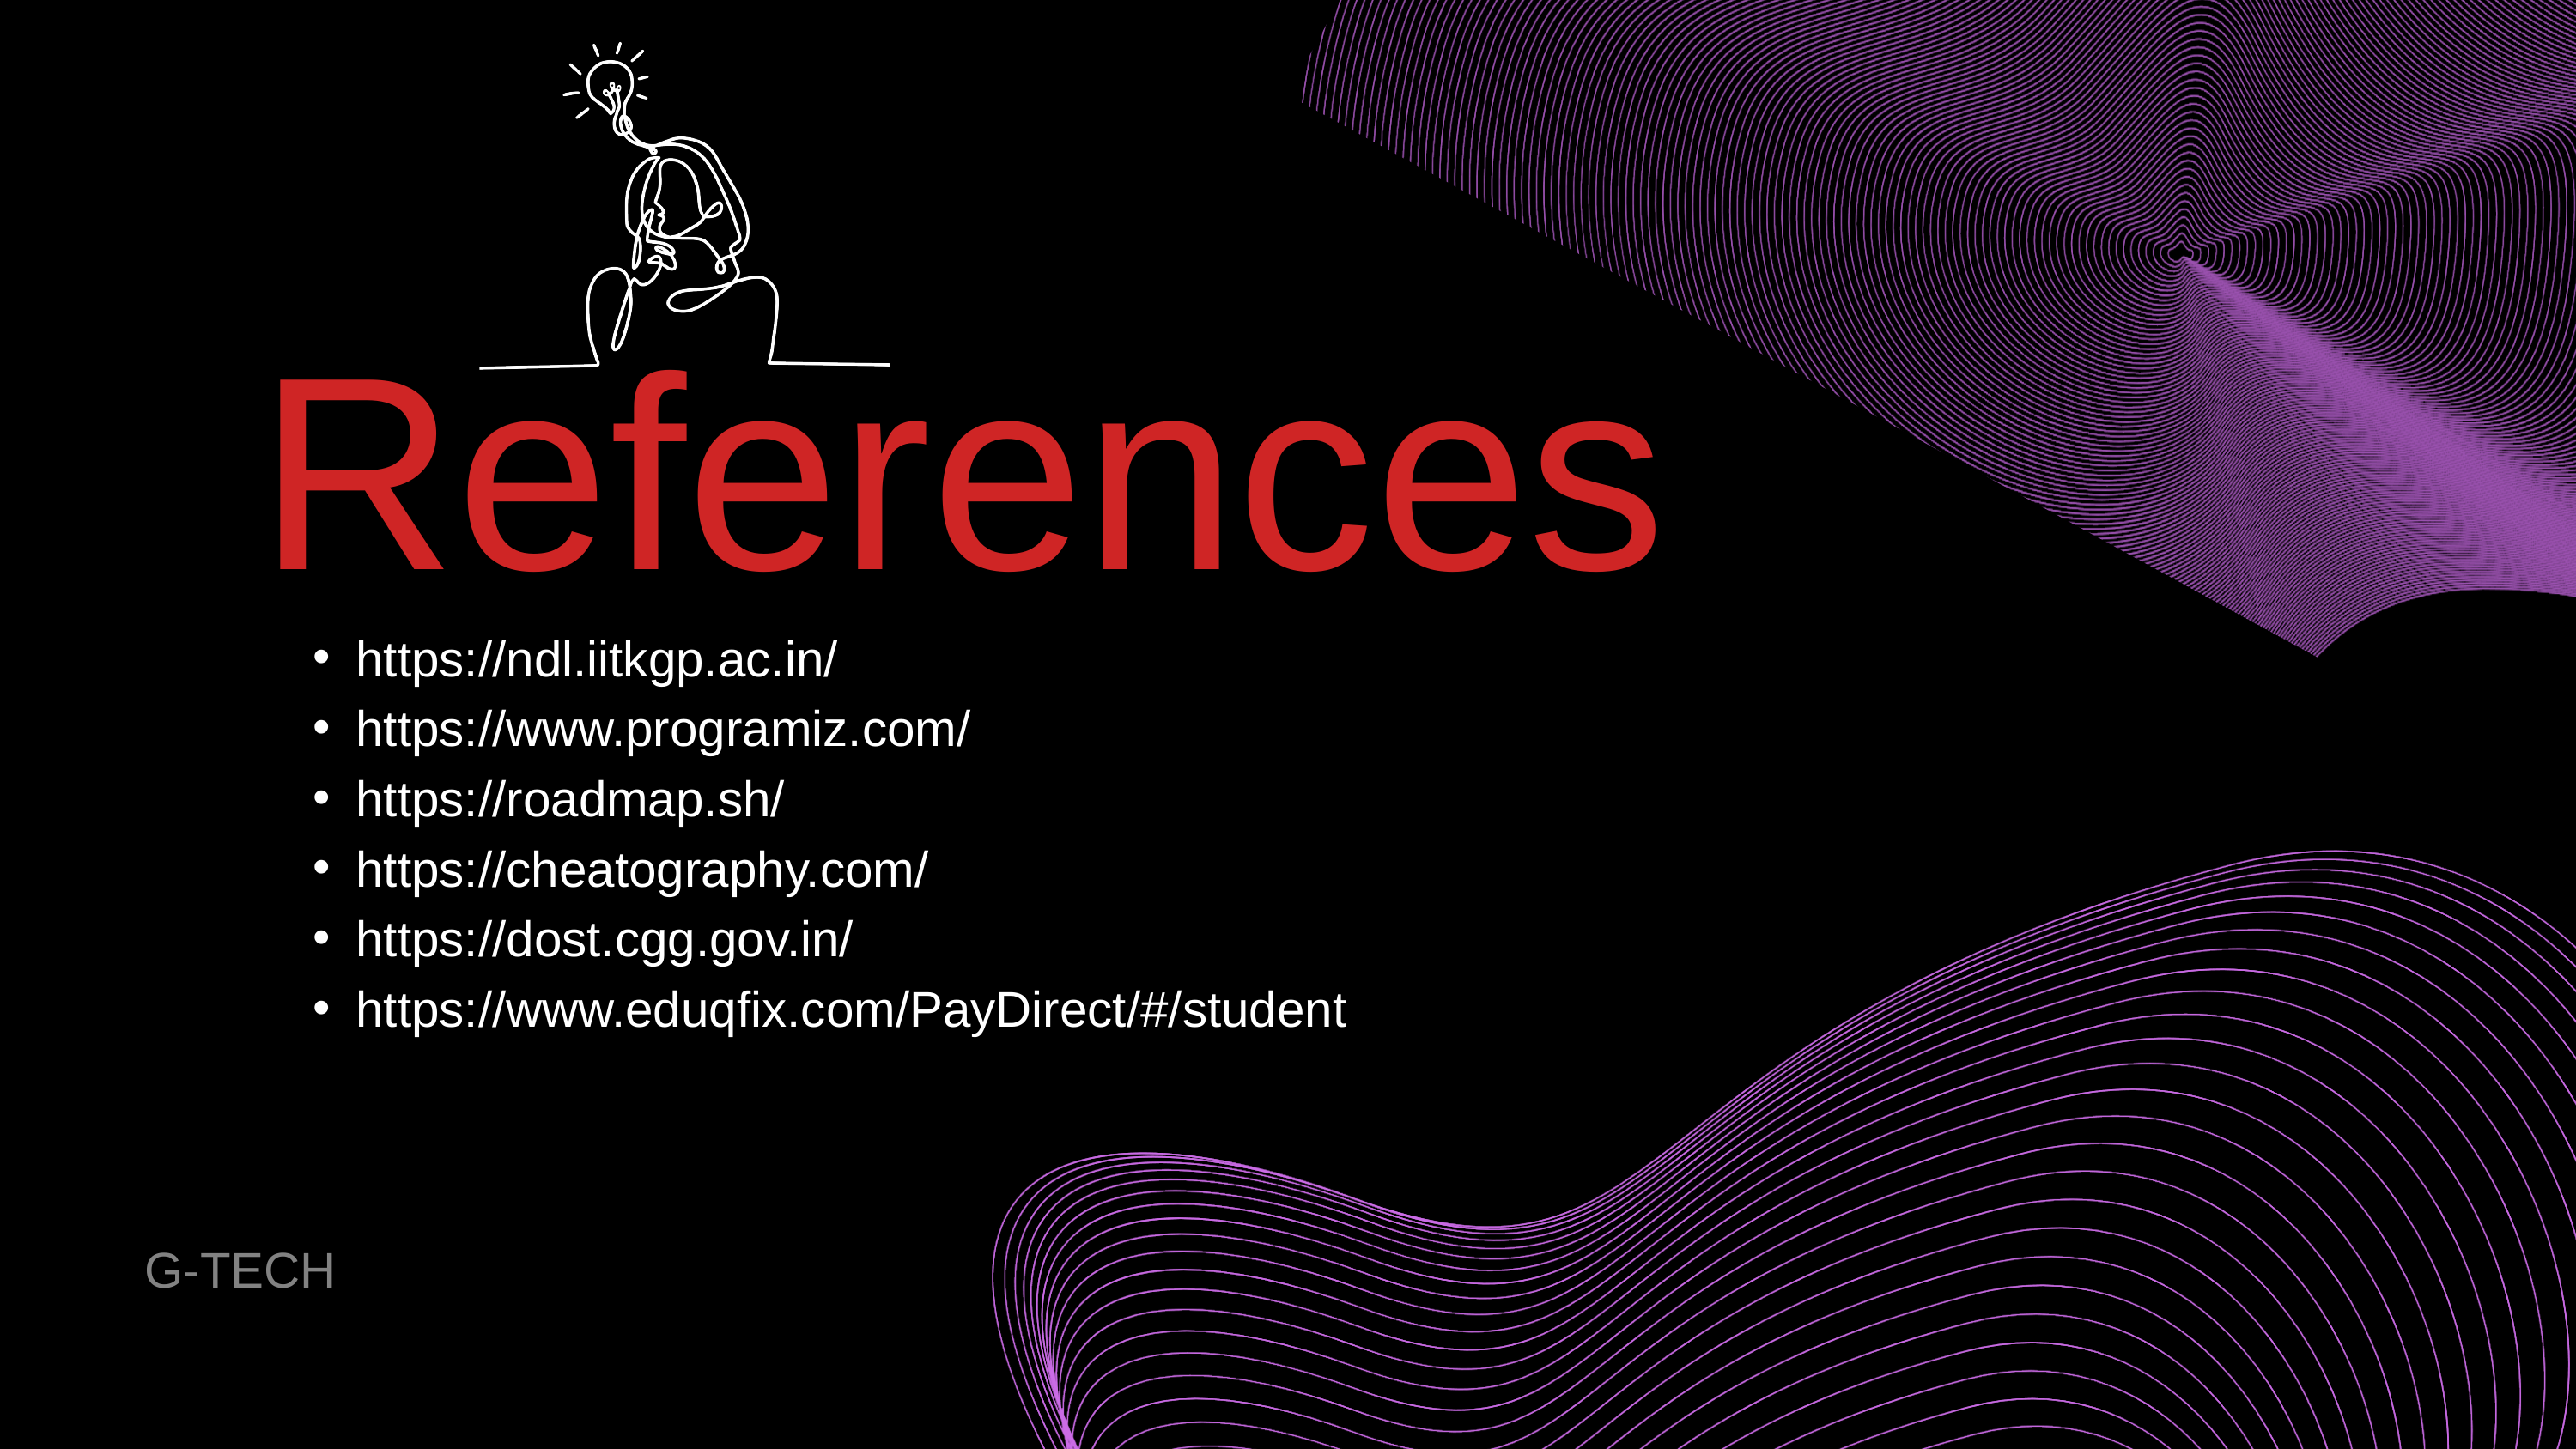

References
https://ndl.iitkgp.ac.in/
https://www.programiz.com/
https://roadmap.sh/
https://cheatography.com/
https://dost.cgg.gov.in/
https://www.eduqfix.com/PayDirect/#/student

G-TECH